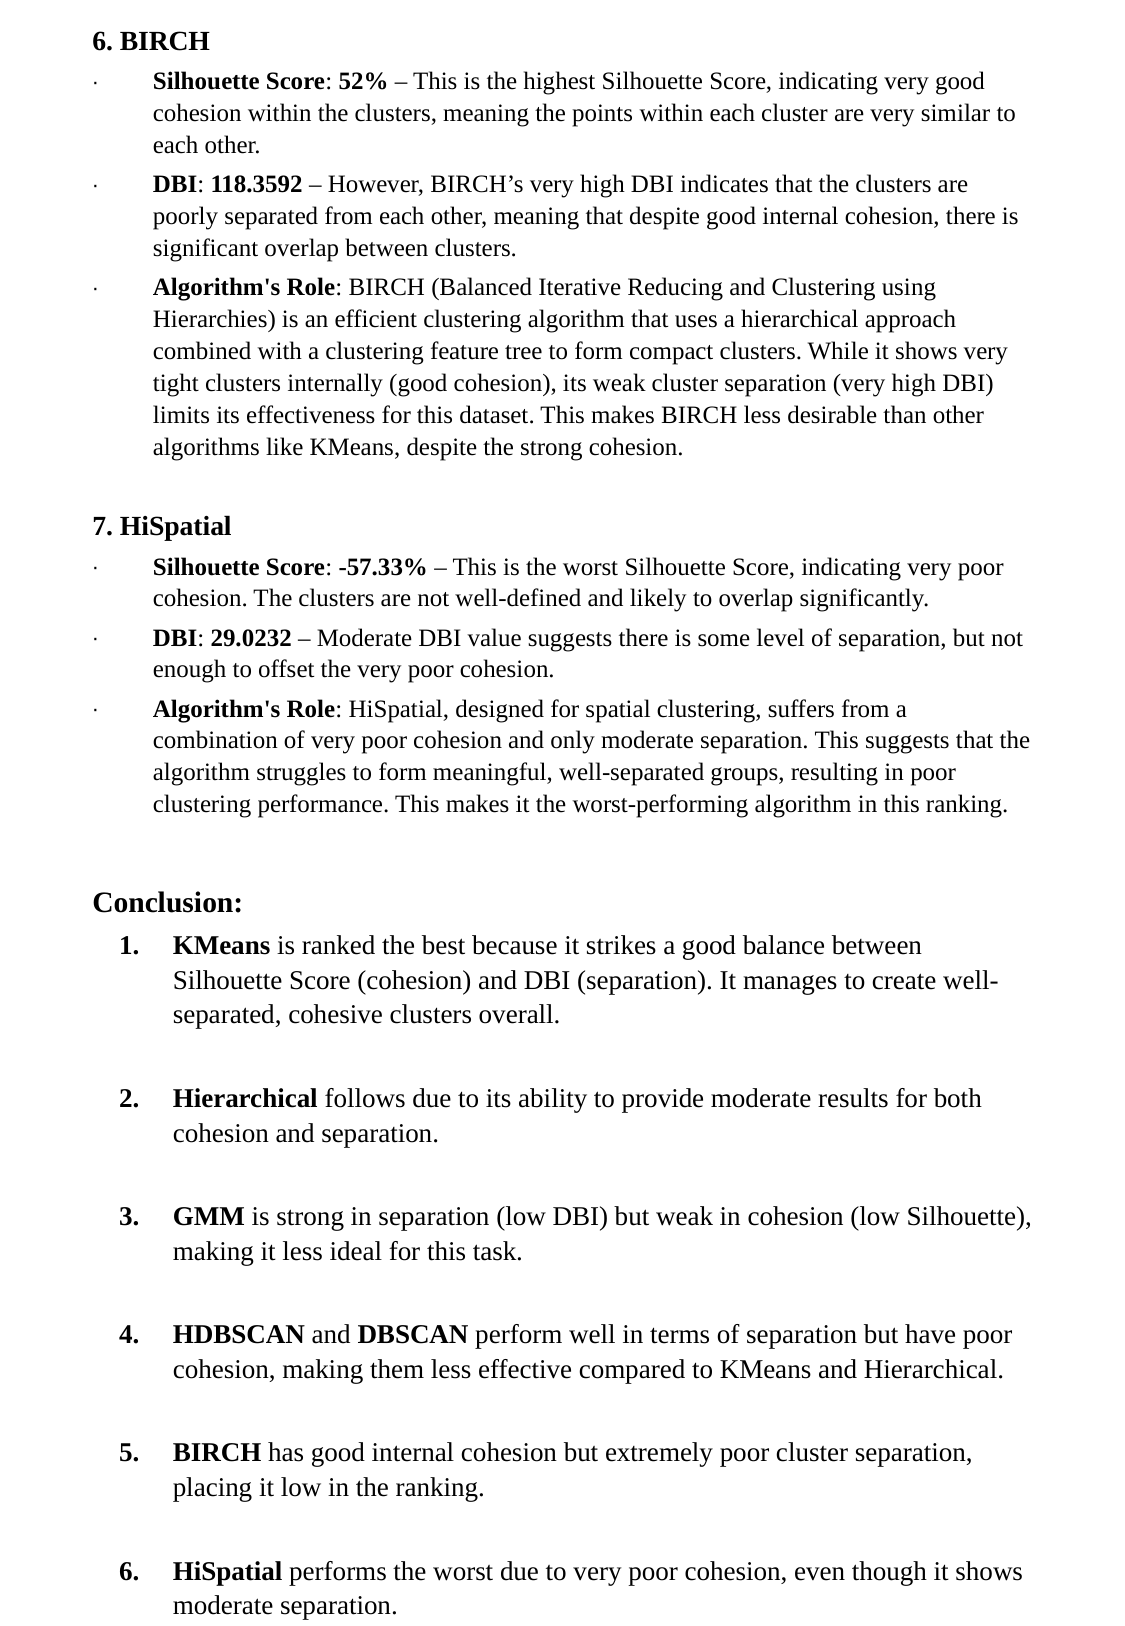

6. BIRCH
Silhouette Score: 52% – This is the highest Silhouette Score, indicating very good cohesion within the clusters, meaning the points within each cluster are very similar to each other.
DBI: 118.3592 – However, BIRCH’s very high DBI indicates that the clusters are poorly separated from each other, meaning that despite good internal cohesion, there is significant overlap between clusters.
Algorithm's Role: BIRCH (Balanced Iterative Reducing and Clustering using Hierarchies) is an efficient clustering algorithm that uses a hierarchical approach combined with a clustering feature tree to form compact clusters. While it shows very tight clusters internally (good cohesion), its weak cluster separation (very high DBI) limits its effectiveness for this dataset. This makes BIRCH less desirable than other algorithms like KMeans, despite the strong cohesion.

7. HiSpatial
Silhouette Score: -57.33% – This is the worst Silhouette Score, indicating very poor cohesion. The clusters are not well-defined and likely to overlap significantly.
DBI: 29.0232 – Moderate DBI value suggests there is some level of separation, but not enough to offset the very poor cohesion.
Algorithm's Role: HiSpatial, designed for spatial clustering, suffers from a combination of very poor cohesion and only moderate separation. This suggests that the algorithm struggles to form meaningful, well-separated groups, resulting in poor clustering performance. This makes it the worst-performing algorithm in this ranking.

Conclusion:
KMeans is ranked the best because it strikes a good balance between Silhouette Score (cohesion) and DBI (separation). It manages to create well-separated, cohesive clusters overall.

Hierarchical follows due to its ability to provide moderate results for both cohesion and separation.

GMM is strong in separation (low DBI) but weak in cohesion (low Silhouette), making it less ideal for this task.

HDBSCAN and DBSCAN perform well in terms of separation but have poor cohesion, making them less effective compared to KMeans and Hierarchical.

BIRCH has good internal cohesion but extremely poor cluster separation, placing it low in the ranking.

HiSpatial performs the worst due to very poor cohesion, even though it shows moderate separation.